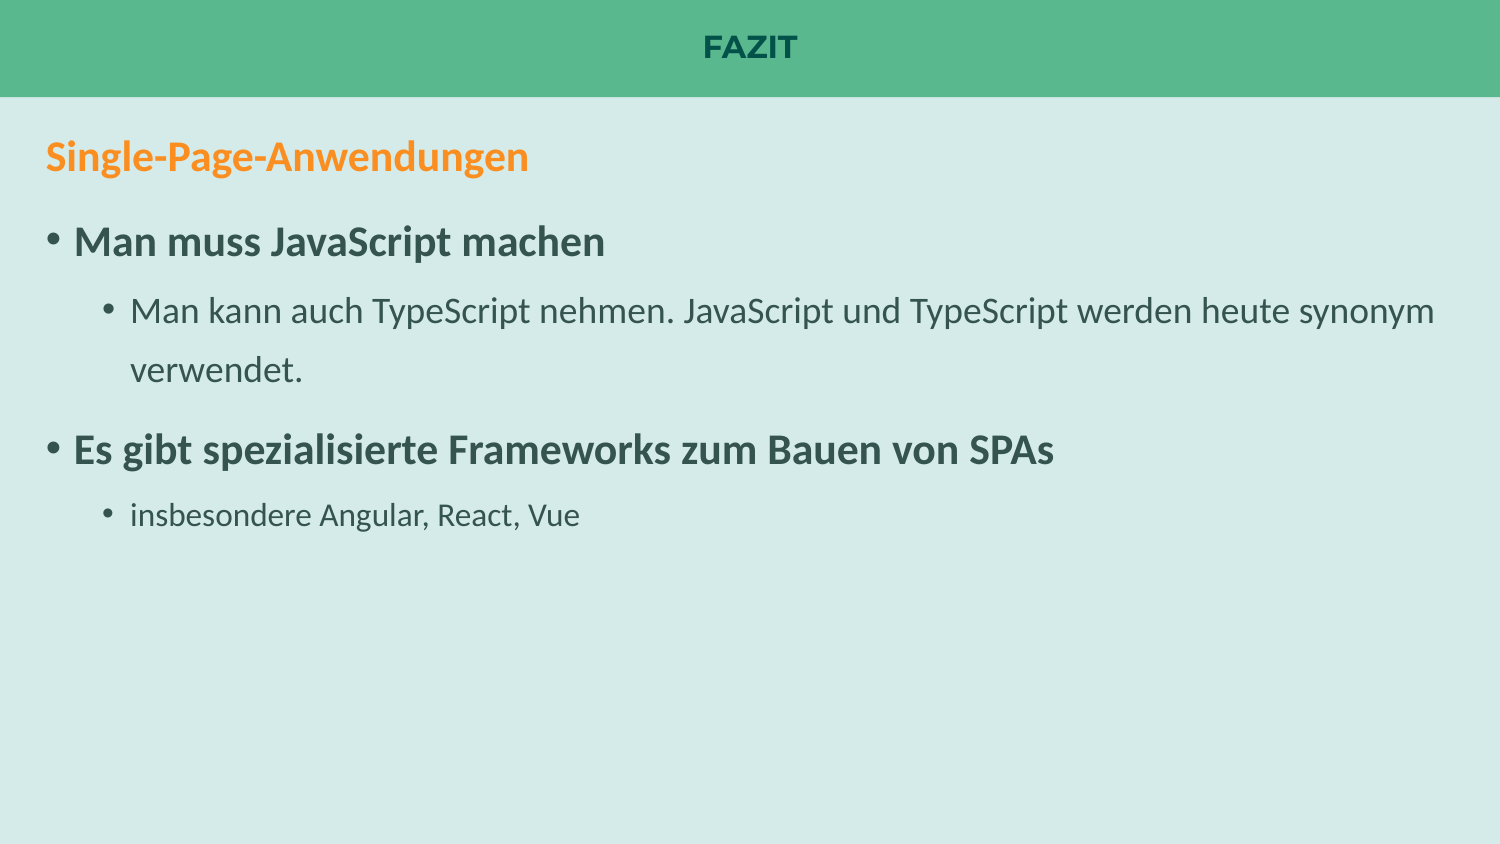

# Fazit
Single-Page-Anwendungen
Man muss JavaScript machen
Man kann auch TypeScript nehmen. JavaScript und TypeScript werden heute synonym verwendet.
Es gibt spezialisierte Frameworks zum Bauen von SPAs
insbesondere Angular, React, Vue